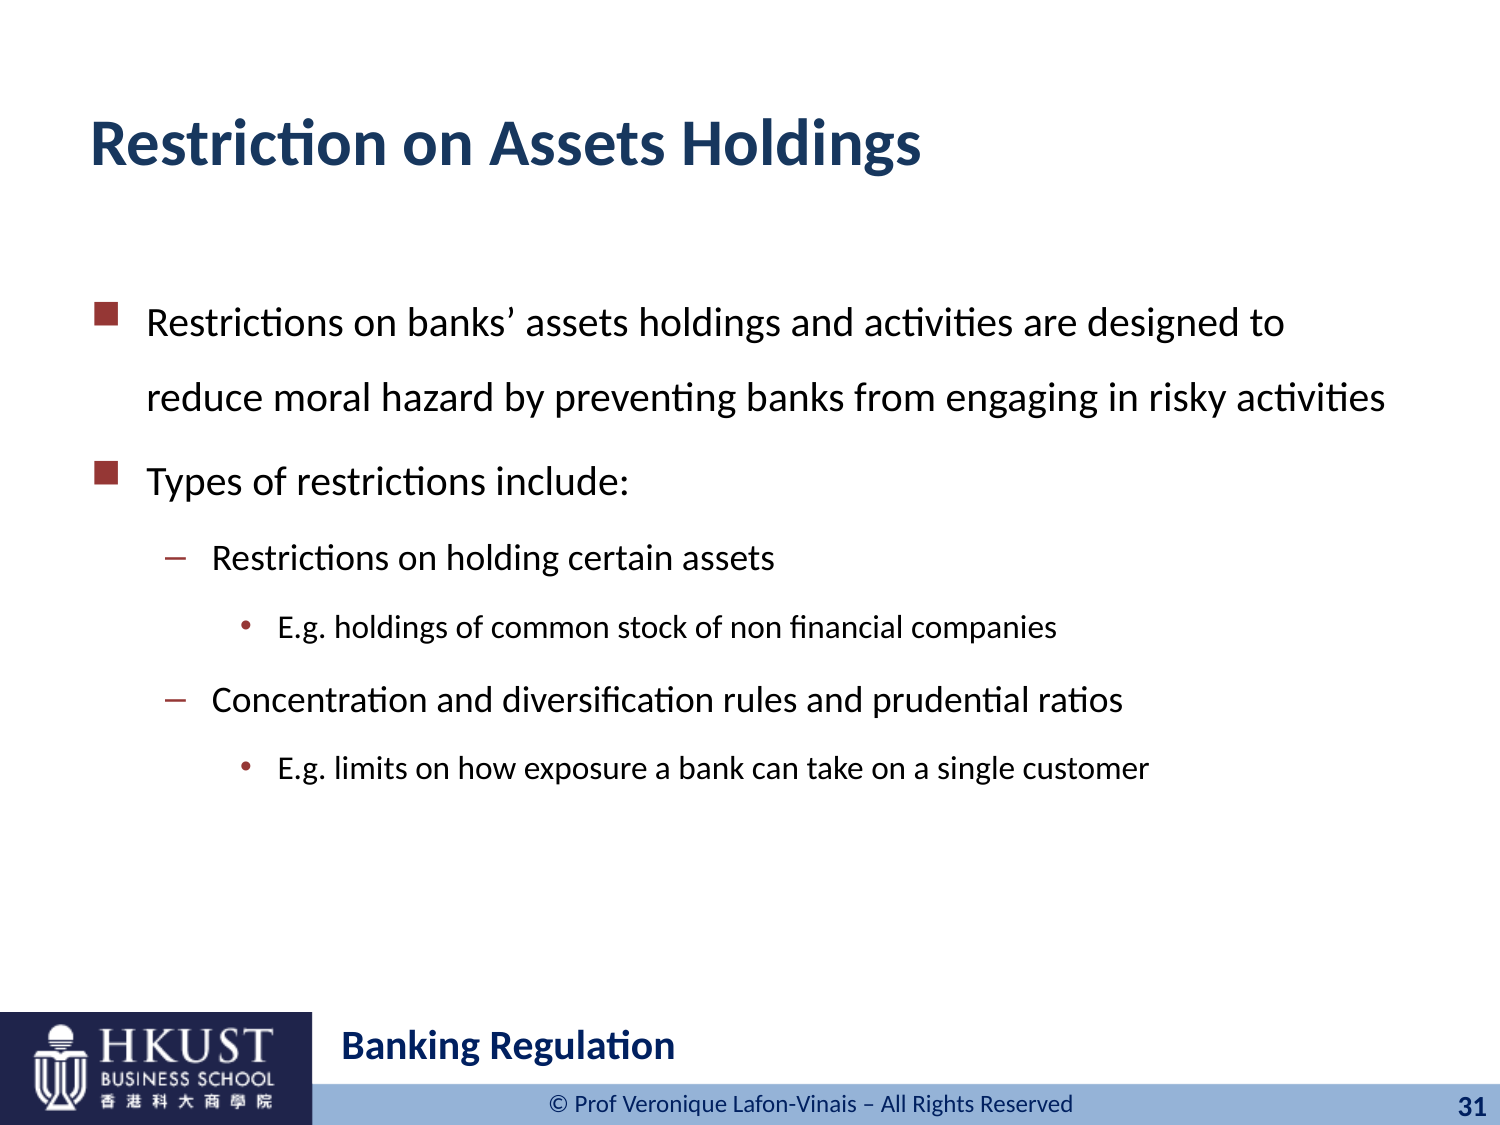

# Restriction on Assets Holdings
Restrictions on banks’ assets holdings and activities are designed to reduce moral hazard by preventing banks from engaging in risky activities
Types of restrictions include:
Restrictions on holding certain assets
E.g. holdings of common stock of non financial companies
Concentration and diversification rules and prudential ratios
E.g. limits on how exposure a bank can take on a single customer

Banking Regulation
31